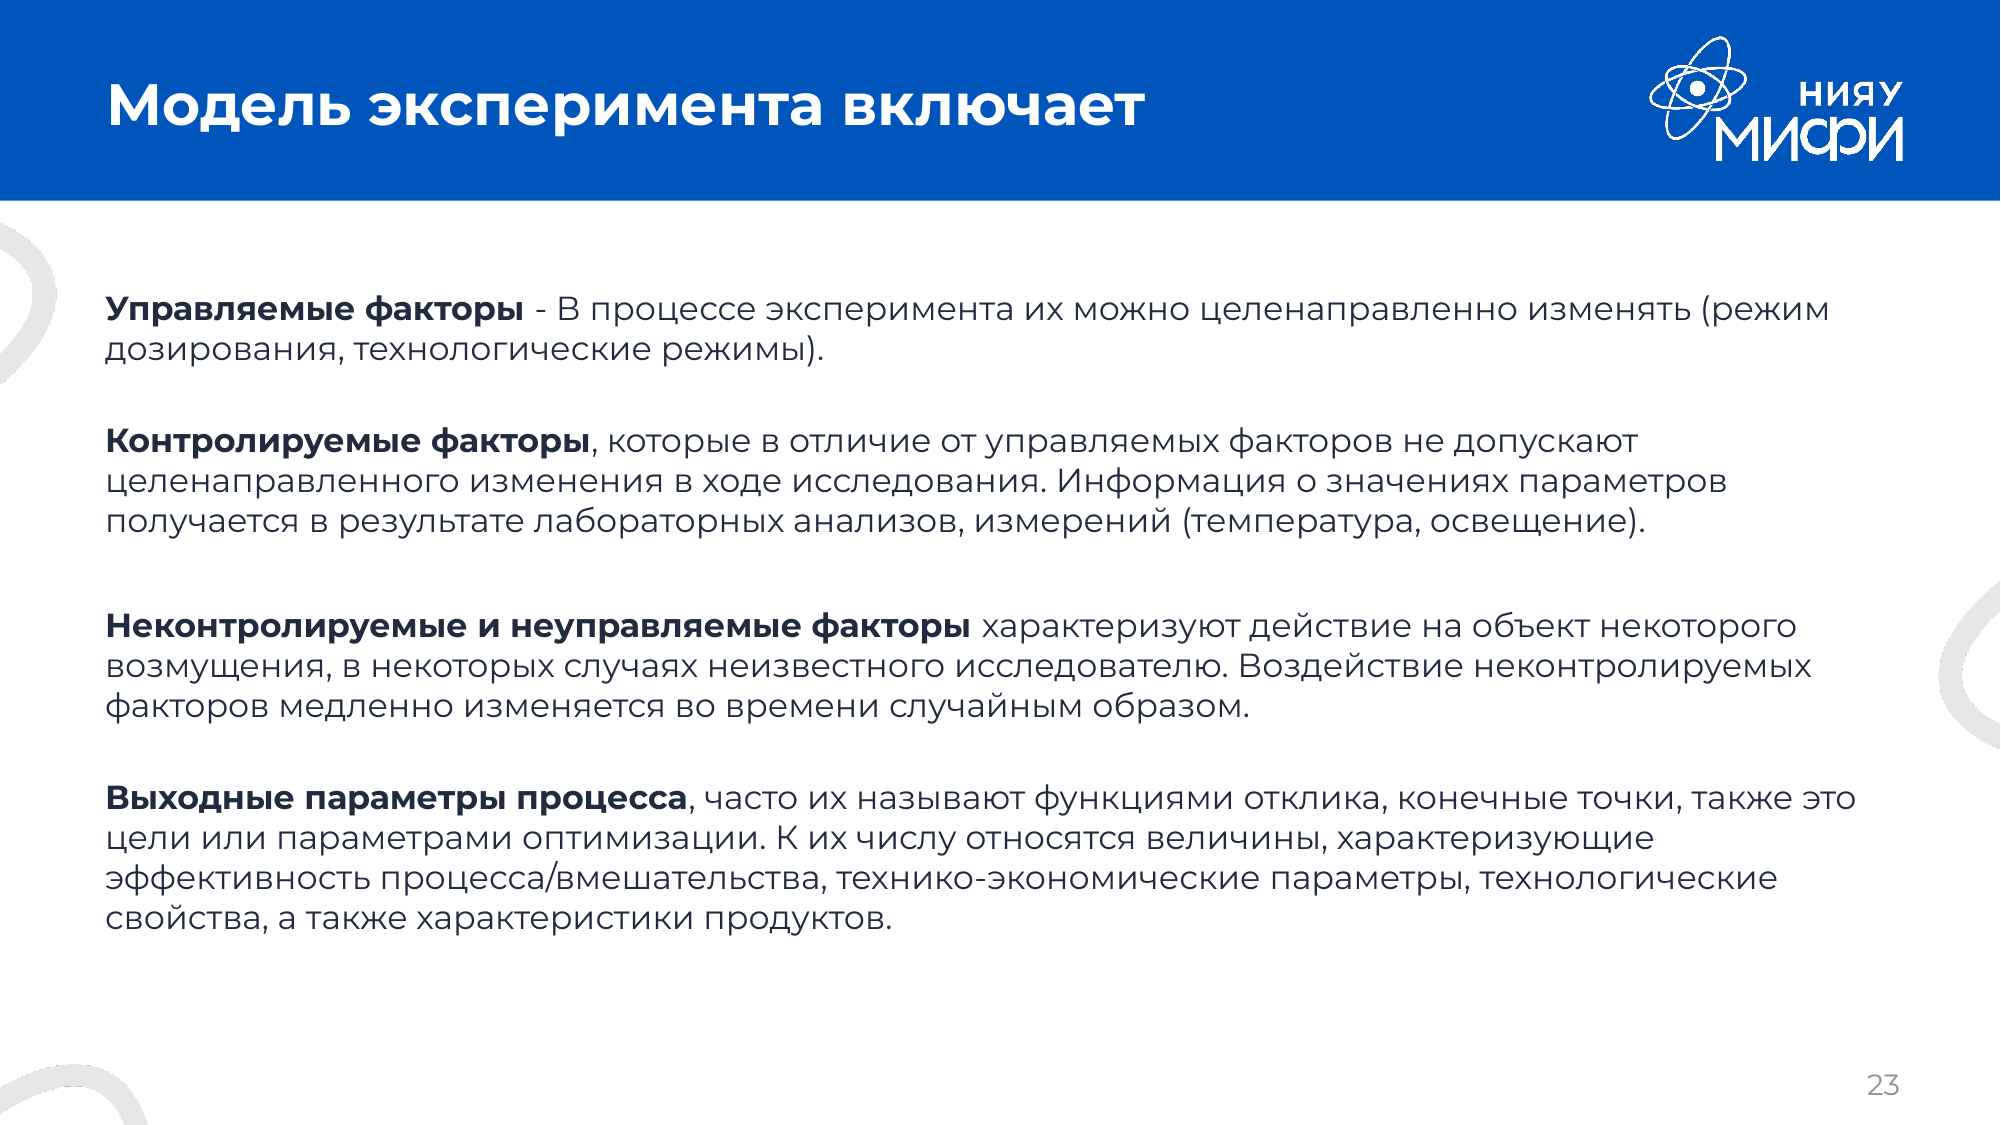

# Модель эксперимента включает
Управляемые факторы - В процессе эксперимента их можно целенаправленно изменять (режим дозирования, технологические режимы).
Контролируемые факторы, которые в отличие от управляемых факторов не допускают целенаправленного изменения в ходе исследования. Информация о значениях параметров получается в результате лабораторных анализов, измерений (температура, освещение).

Неконтролируемые и неуправляемые факторы характеризуют действие на объект некоторого возмущения, в некоторых случаях неизвестного исследователю. Воздействие неконтролируемых факторов медленно изменяется во времени случайным образом.
Выходные параметры процесса, часто их называют функциями отклика, конечные точки, также это цели или параметрами оптимизации. К их числу относятся величины, характеризующие эффективность процесса/вмешательства, технико-экономические параметры, технологические свойства, а также характеристики продуктов.